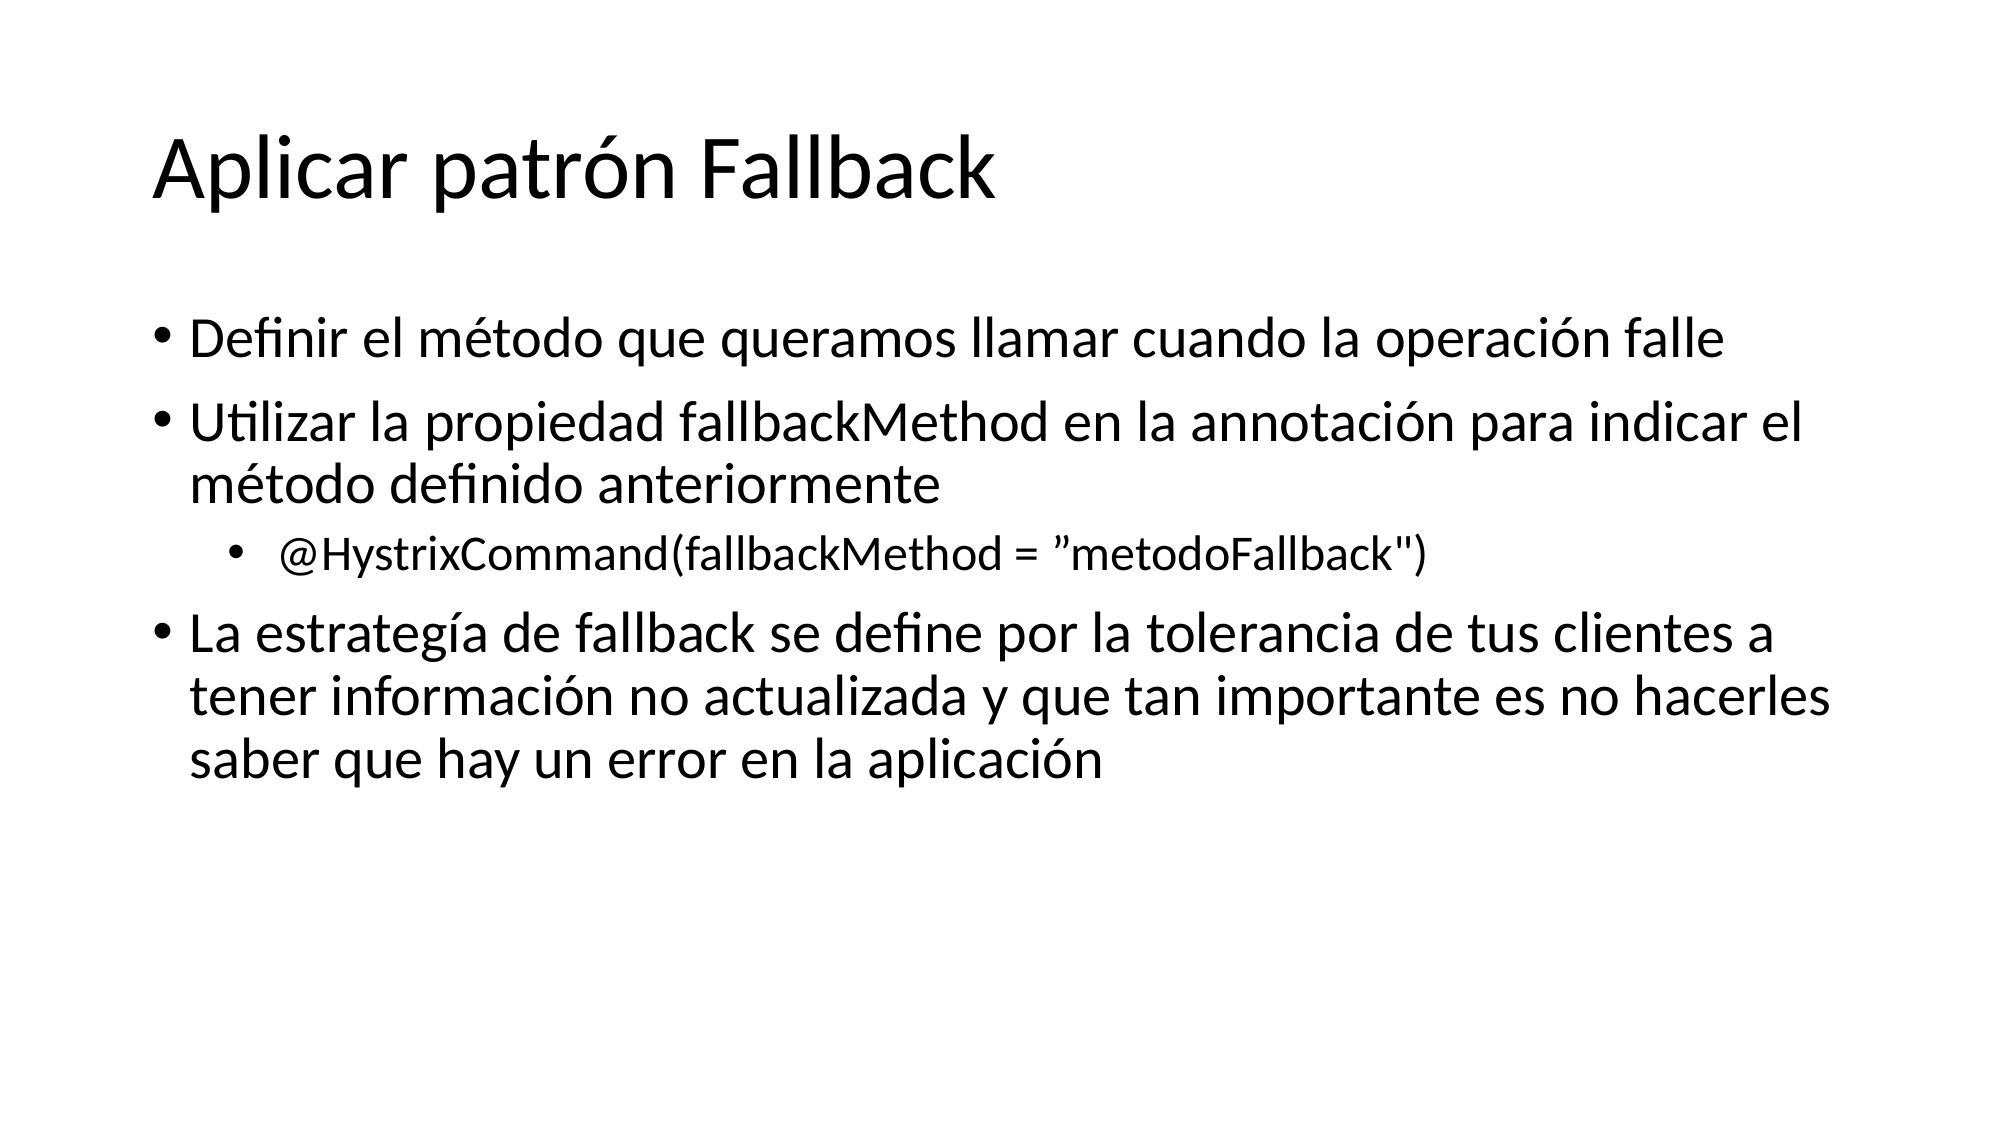

# Aplicar patrón Fallback
Definir el método que queramos llamar cuando la operación falle
Utilizar la propiedad fallbackMethod en la annotación para indicar el método definido anteriormente
 @HystrixCommand(fallbackMethod = ”metodoFallback")
La estrategía de fallback se define por la tolerancia de tus clientes a tener información no actualizada y que tan importante es no hacerles saber que hay un error en la aplicación